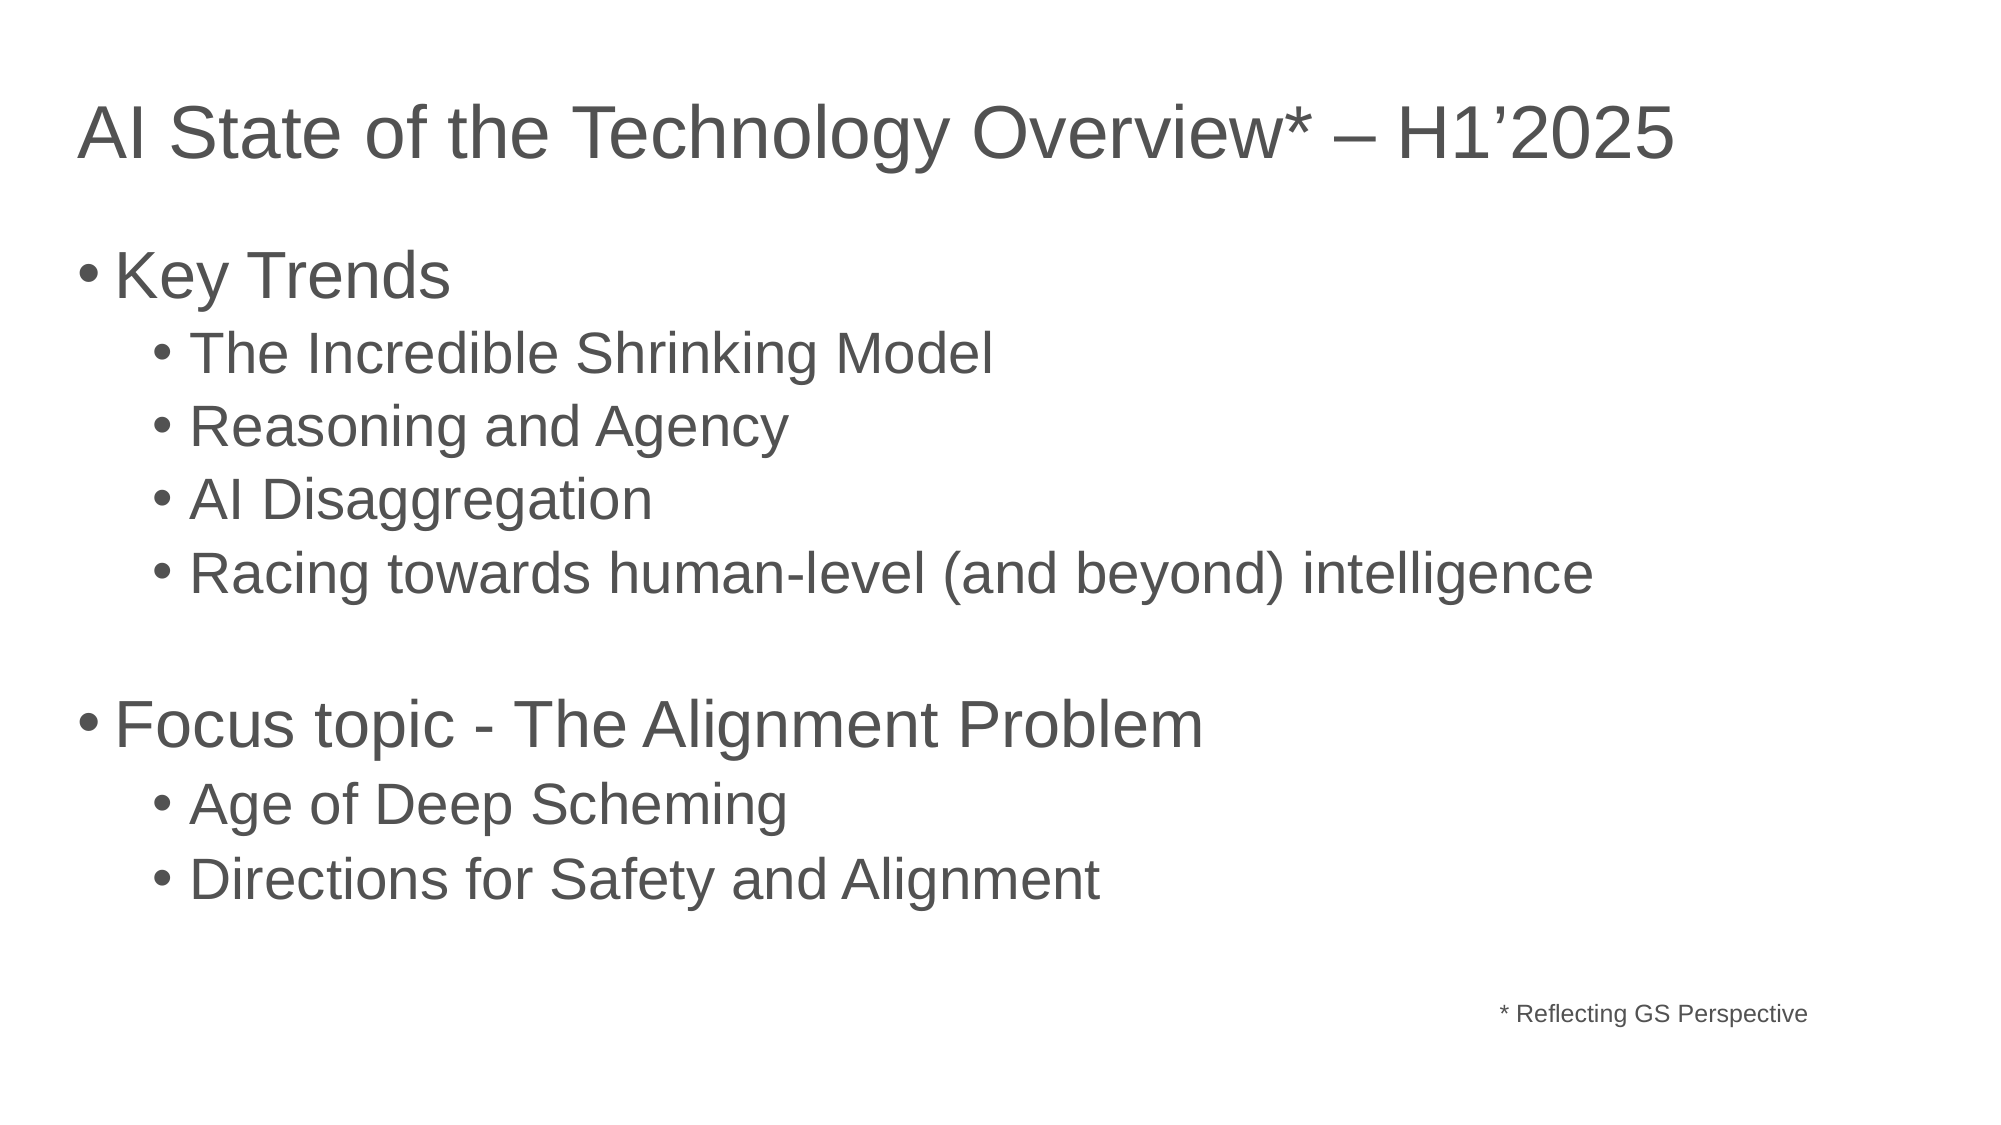

# AI State of the Technology Overview* – H1’2025
Key Trends
The Incredible Shrinking Model
Reasoning and Agency
AI Disaggregation
Racing towards human-level (and beyond) intelligence

Focus topic - The Alignment Problem
Age of Deep Scheming
Directions for Safety and Alignment
* Reflecting GS Perspective